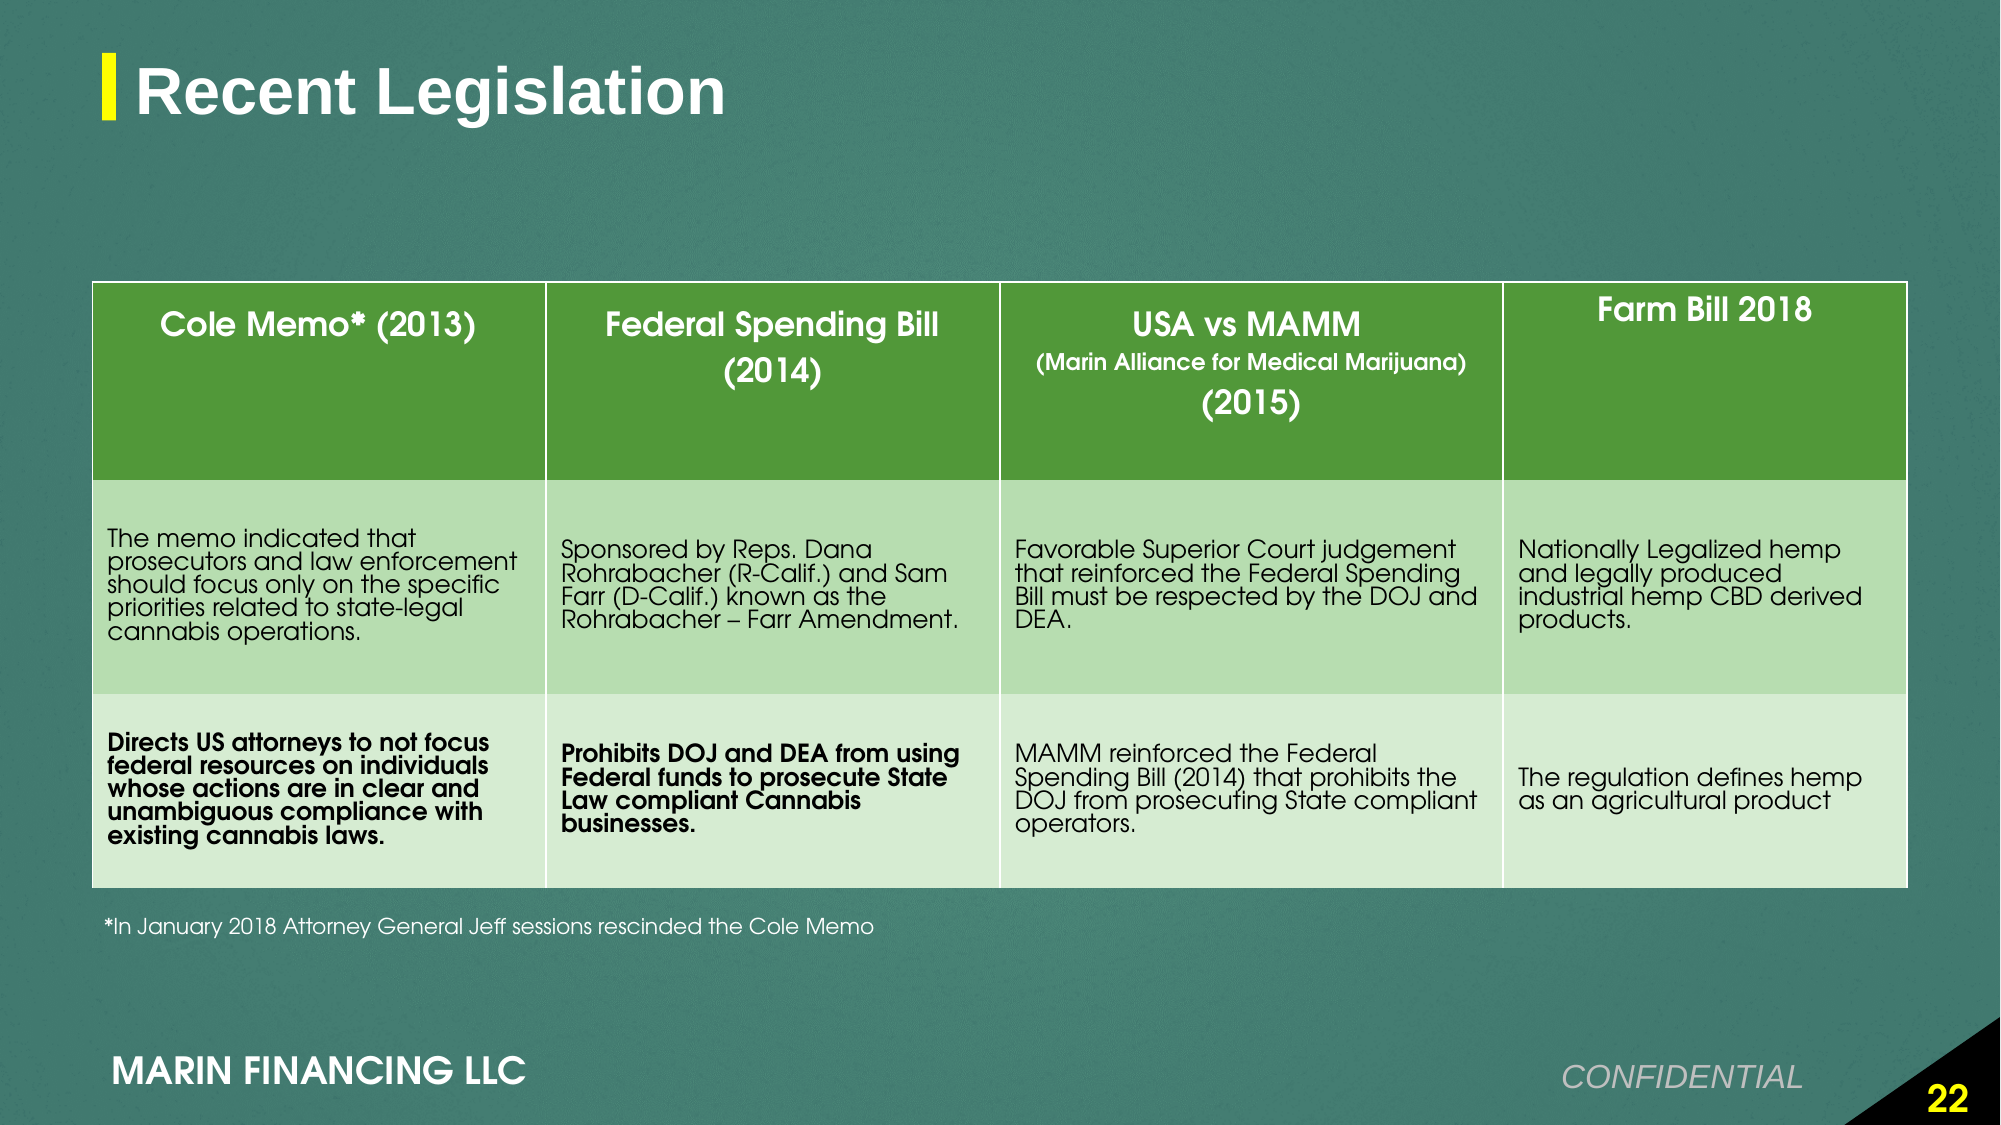

Recent Legislation

| Cole Memo\* (2013) | Federal Spending Bill (2014) | USA vs MAMM (Marin Alliance for Medical Marijuana) (2015) | Farm Bill 2018 |
| --- | --- | --- | --- |
| The memo indicated that prosecutors and law enforcement should focus only on the specific priorities related to state-legal cannabis operations. | Sponsored by Reps. Dana Rohrabacher (R-Calif.) and Sam Farr (D-Calif.) known as the Rohrabacher – Farr Amendment. | Favorable Superior Court judgement that reinforced the Federal Spending Bill must be respected by the DOJ and DEA. | Nationally Legalized hemp and legally produced industrial hemp CBD derived products. |
| Directs US attorneys to not focus federal resources on individuals whose actions are in clear and unambiguous compliance with existing cannabis laws. | Prohibits DOJ and DEA from using Federal funds to prosecute State Law compliant Cannabis businesses. | MAMM reinforced the Federal Spending Bill (2014) that prohibits the DOJ from prosecuting State compliant operators. | The regulation defines hemp as an agricultural product |
*In January 2018 Attorney General Jeff sessions rescinded the Cole Memo
22
MARIN FINANCING LLC
CONFIDENTIAL